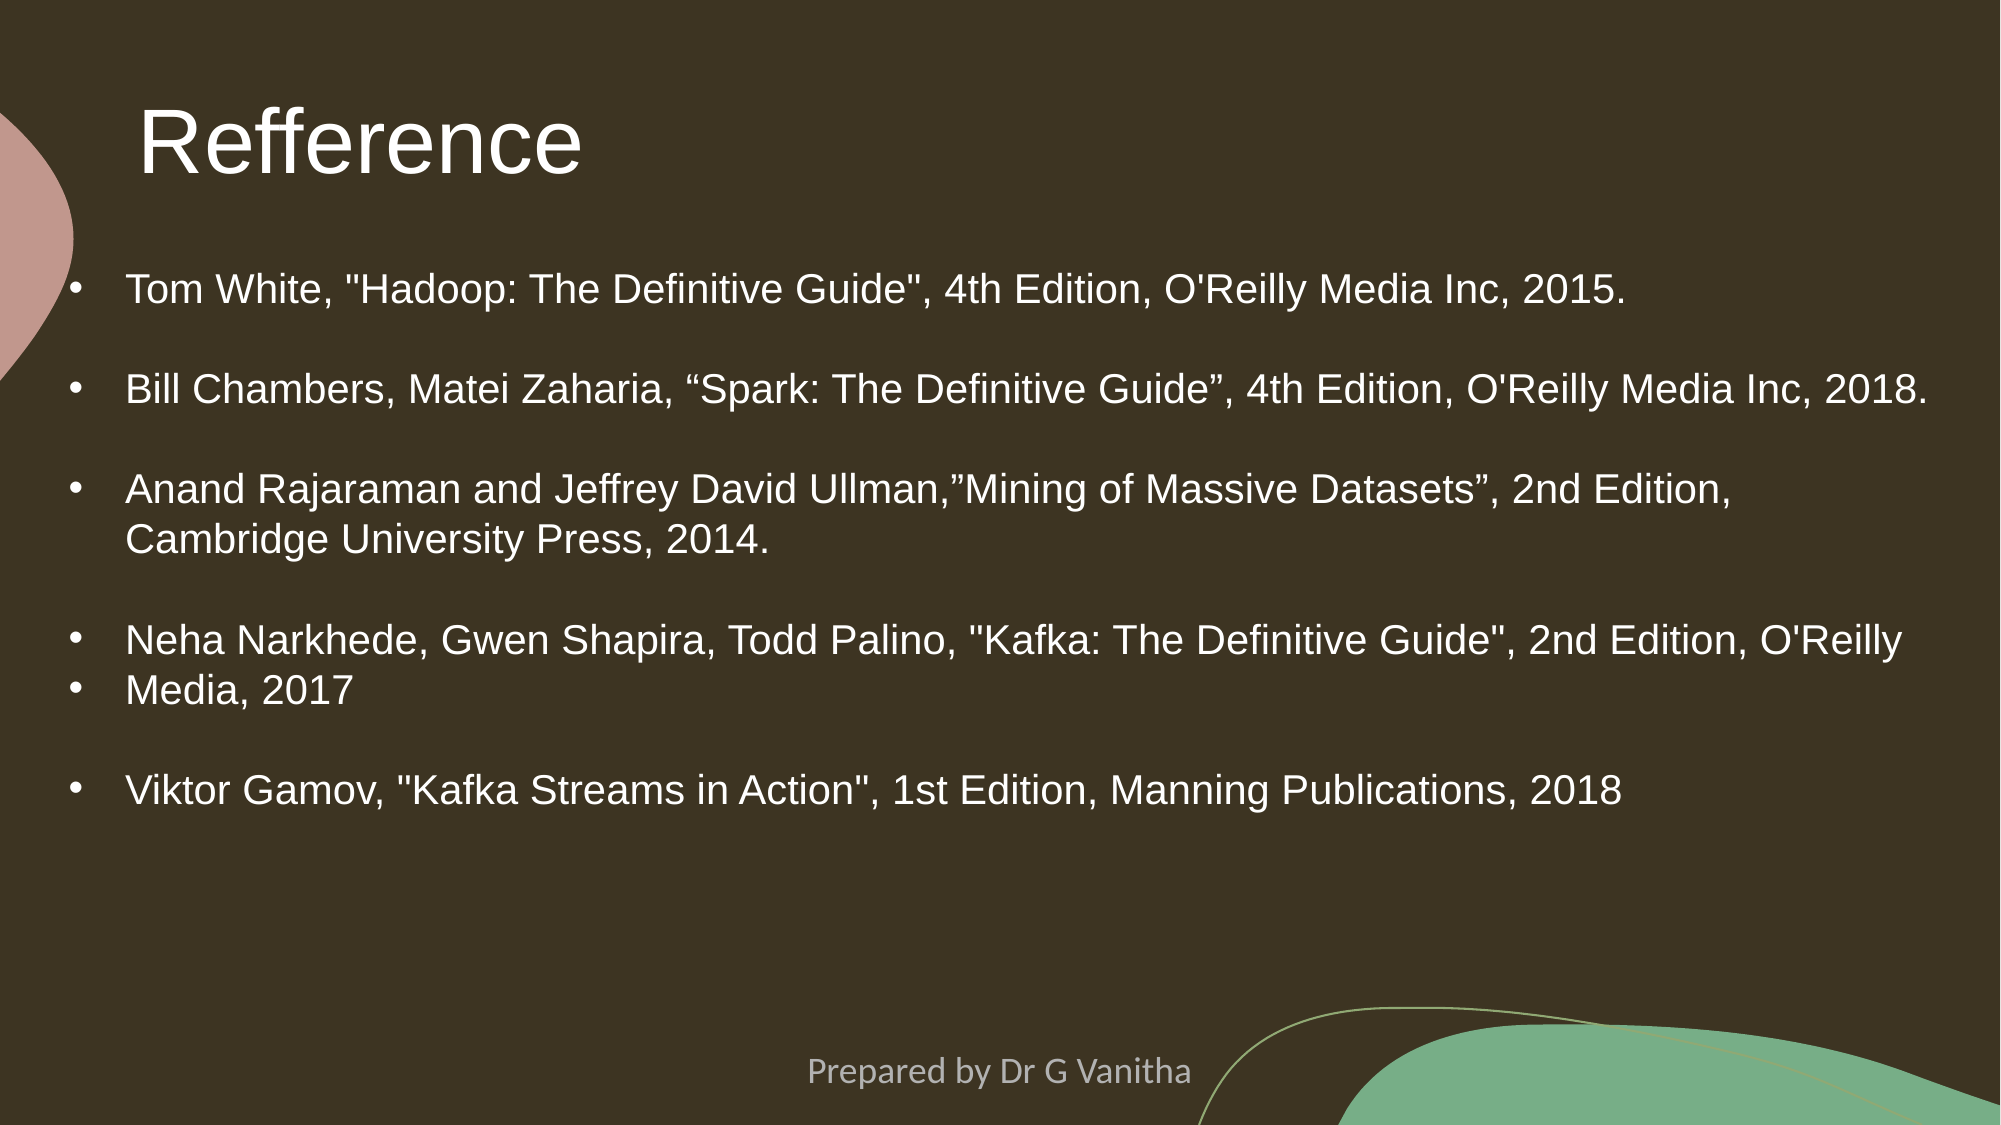

# Refference
Tom White, "Hadoop: The Definitive Guide", 4th Edition, O'Reilly Media Inc, 2015.

Bill Chambers, Matei Zaharia, “Spark: The Definitive Guide”, 4th Edition, O'Reilly Media Inc, 2018.

Anand Rajaraman and Jeffrey David Ullman,”Mining of Massive Datasets”, 2nd Edition, Cambridge University Press, 2014.

Neha Narkhede, Gwen Shapira, Todd Palino, "Kafka: The Definitive Guide", 2nd Edition, O'Reilly
Media, 2017

Viktor Gamov, "Kafka Streams in Action", 1st Edition, Manning Publications, 2018
Prepared by Dr G Vanitha